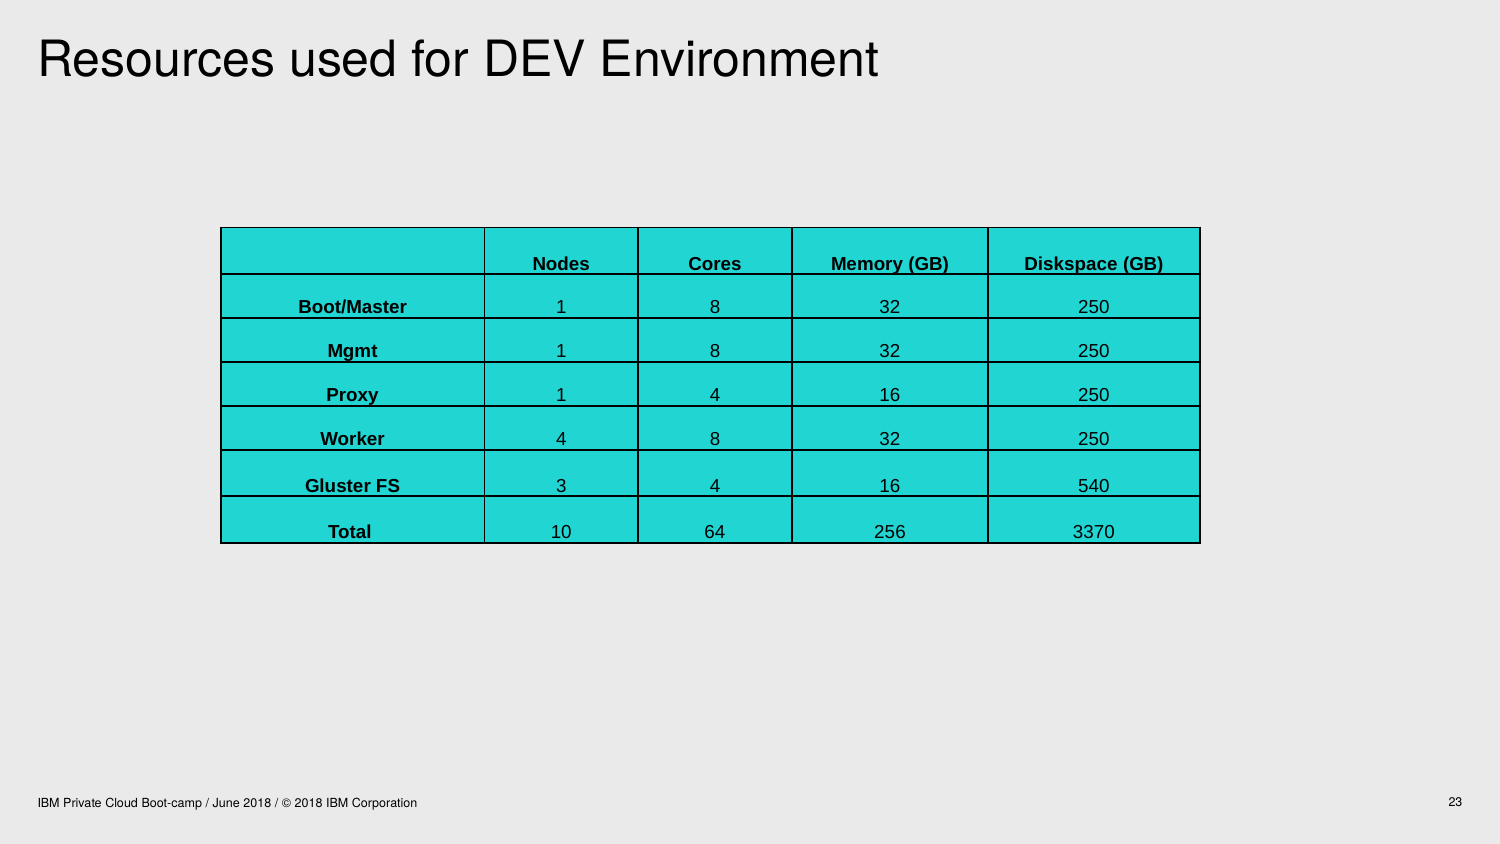

# Resources used for DEV Environment
|  | Nodes | Cores | Memory (GB) | Diskspace (GB) |
| --- | --- | --- | --- | --- |
| Boot/Master | 1 | 8 | 32 | 250 |
| Mgmt | 1 | 8 | 32 | 250 |
| Proxy | 1 | 4 | 16 | 250 |
| Worker | 4 | 8 | 32 | 250 |
| Gluster FS | 3 | 4 | 16 | 540 |
| Total | 10 | 64 | 256 | 3370 |
IBM Private Cloud Boot-camp / June 2018 / © 2018 IBM Corporation
23